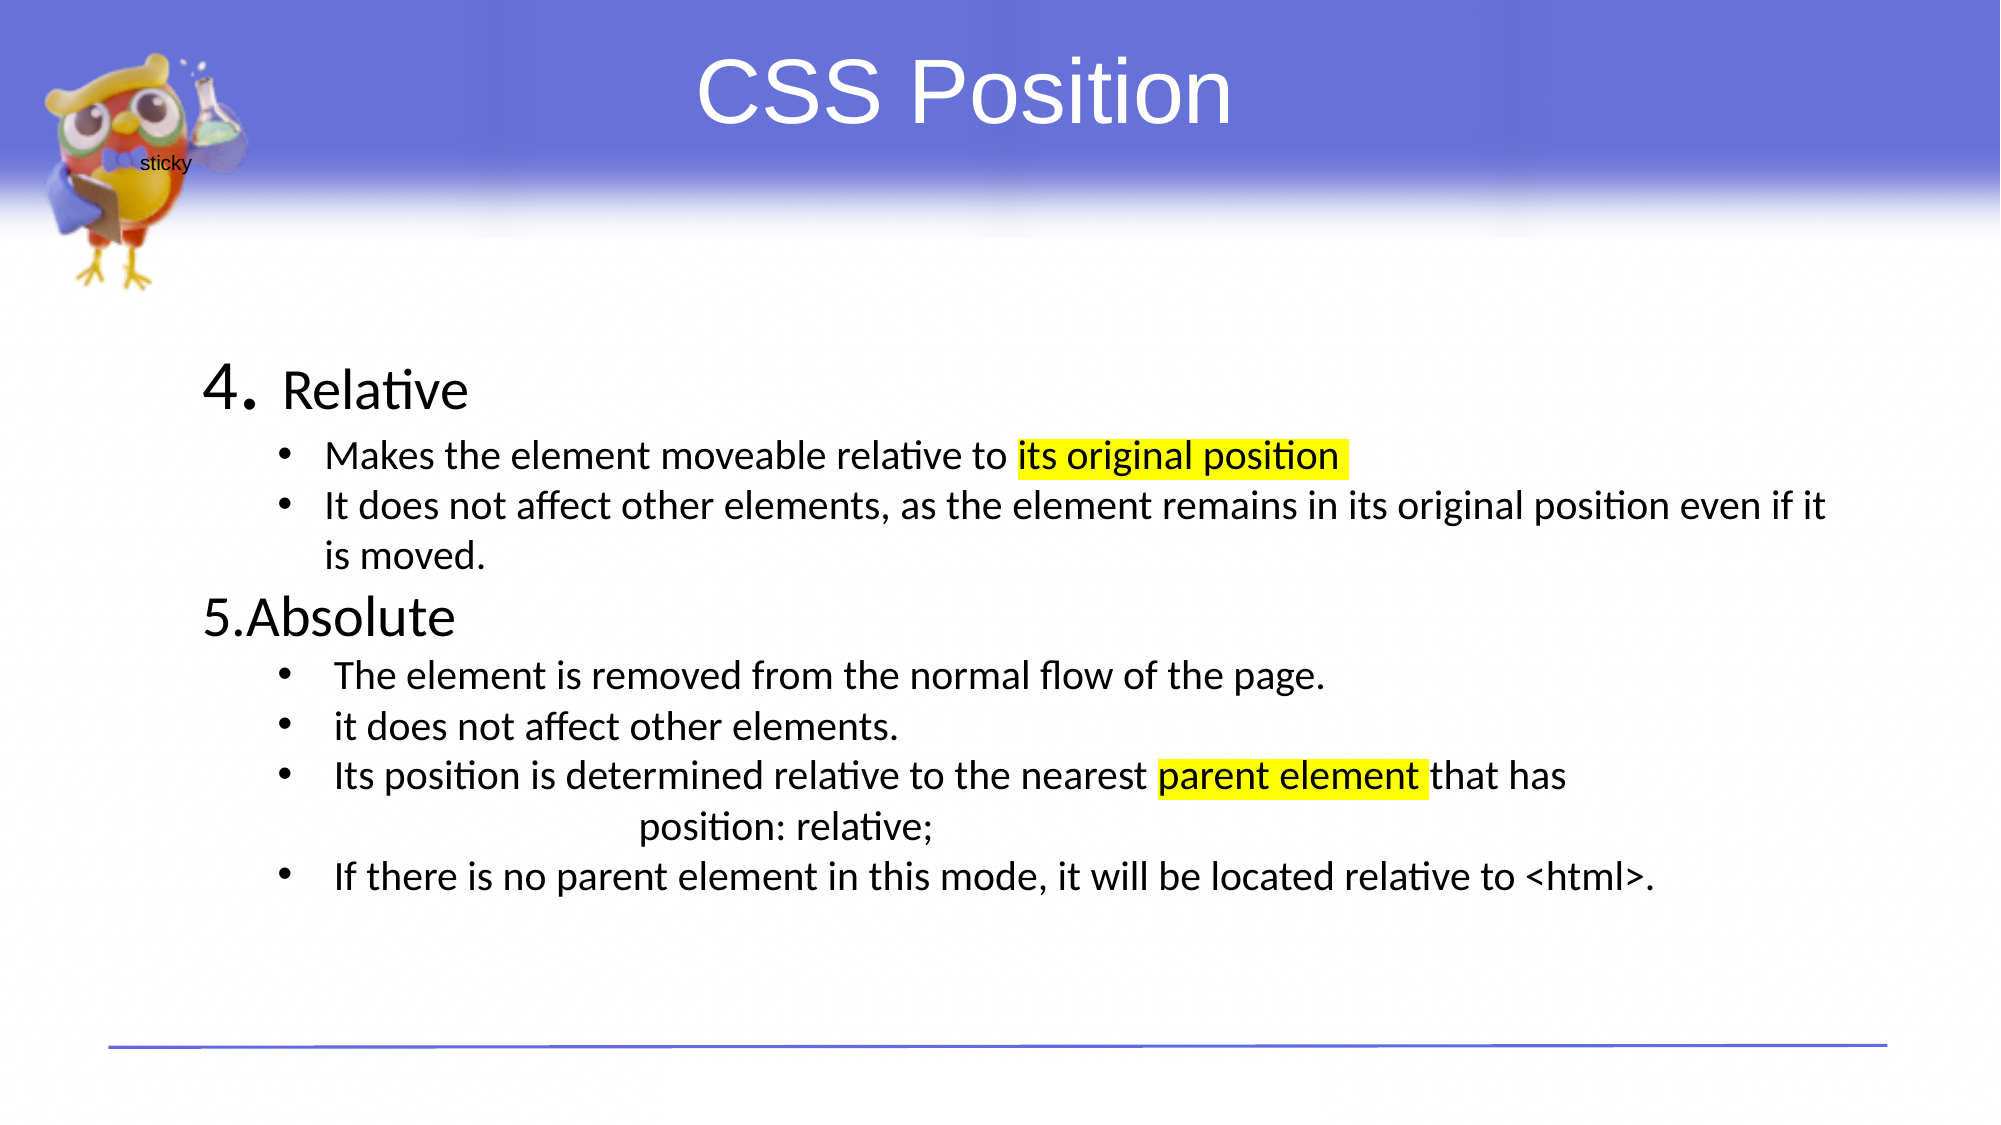

# CSS Position
sticky

4. Relative
Makes the element moveable relative to its original position
It does not affect other elements, as the element remains in its original position even if it is moved.
5.Absolute
The element is removed from the normal flow of the page.
it does not affect other elements.
Its position is determined relative to the nearest parent element that has
                                      position: relative;
If there is no parent element in this mode, it will be located relative to <html>.